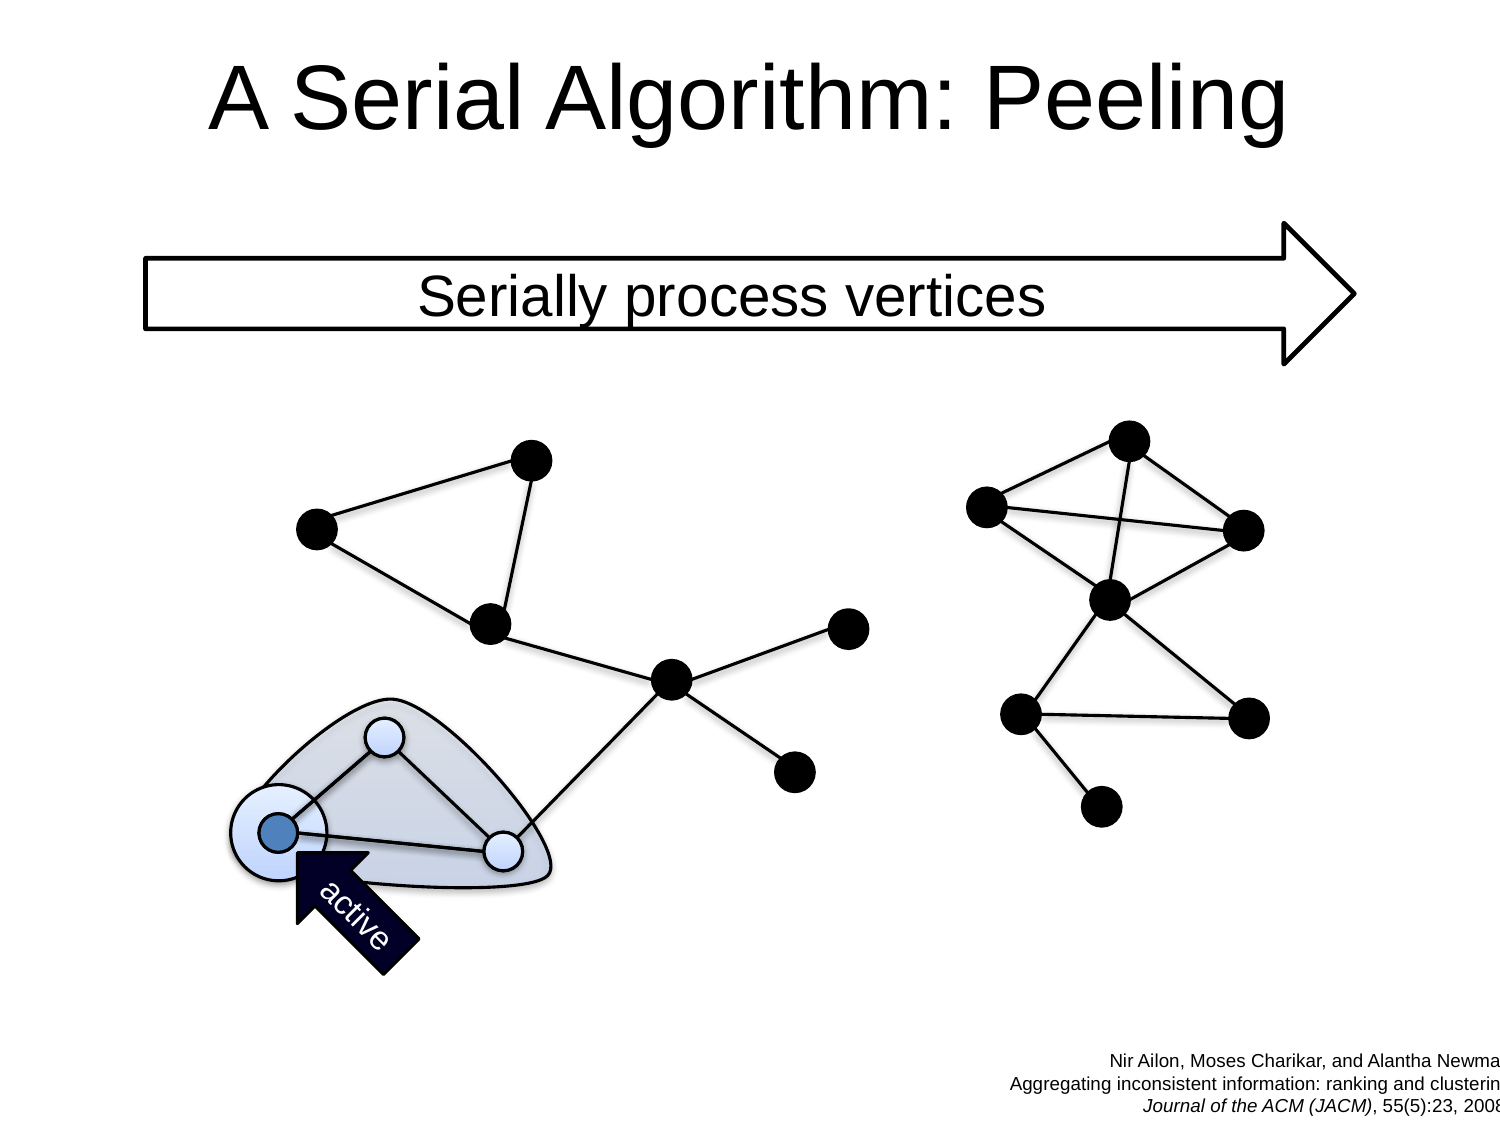

# A Serial Algorithm: Peeling
Serially process vertices

active
Nir Ailon, Moses Charikar, and Alantha Newman.
Aggregating inconsistent information: ranking and clustering.
Journal of the ACM (JACM), 55(5):23, 2008.